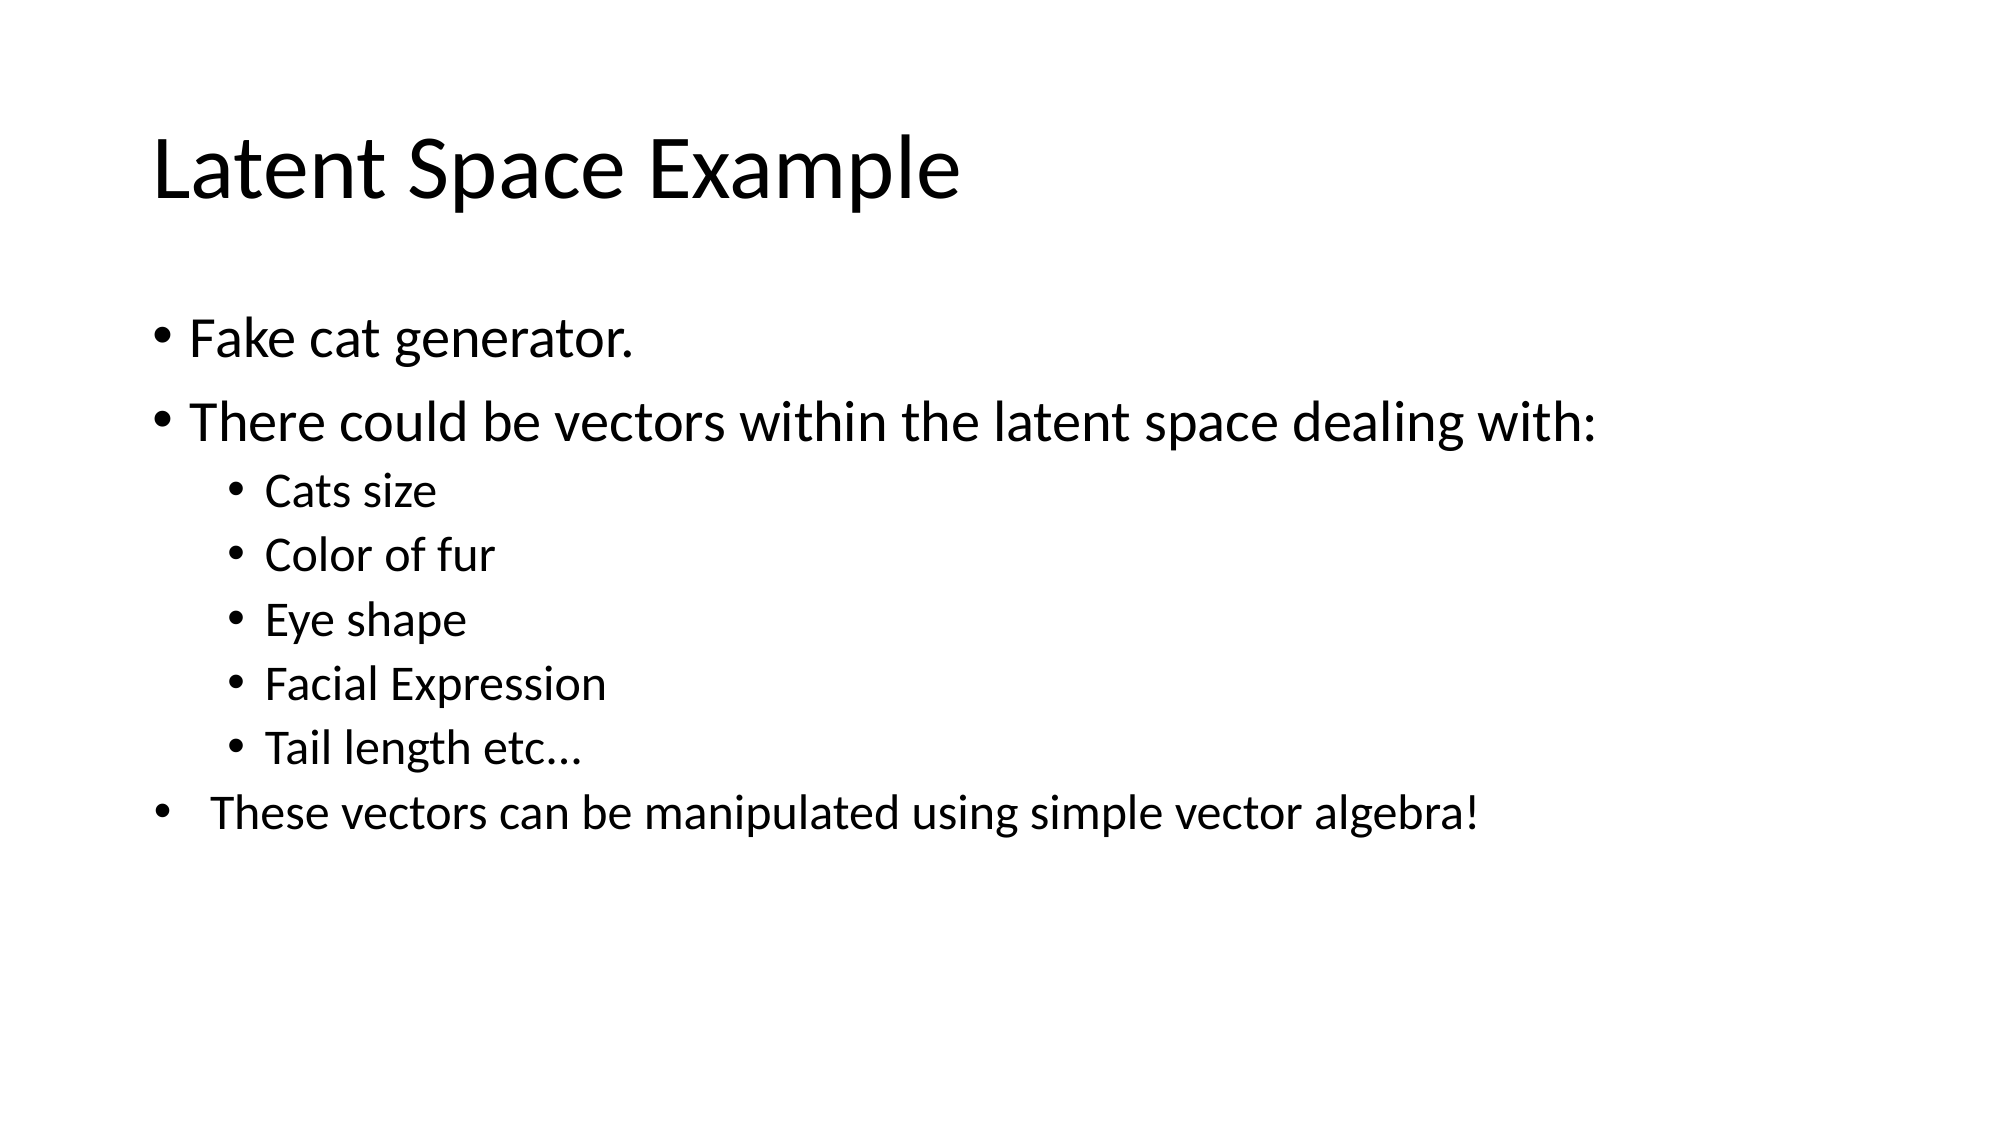

# Latent Space Example
Fake cat generator.
There could be vectors within the latent space dealing with:
Cats size
Color of fur
Eye shape
Facial Expression
Tail length etc...
These vectors can be manipulated using simple vector algebra!